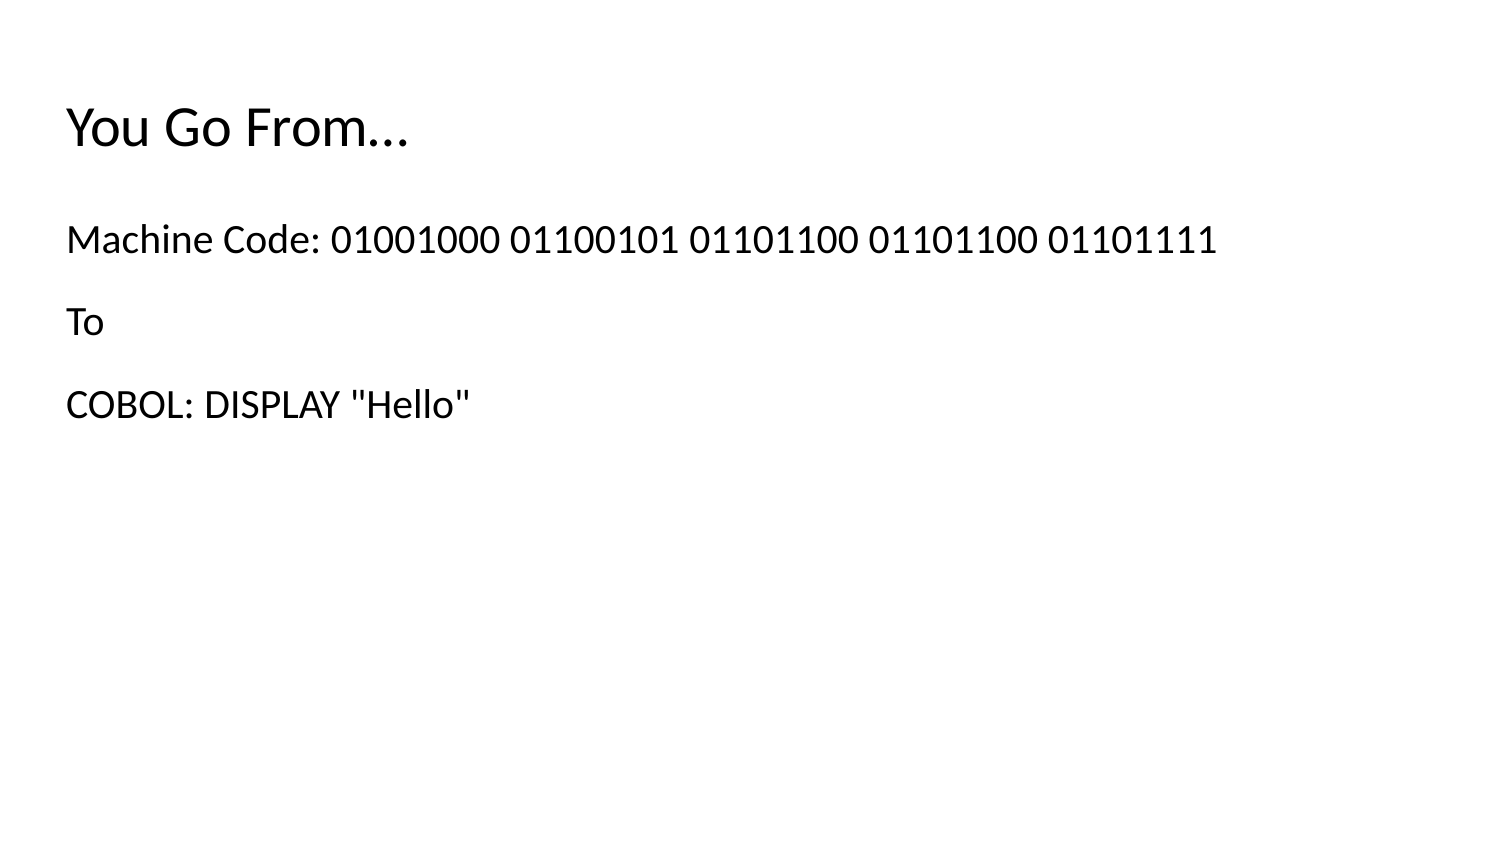

# You Go From…
Machine Code: 01001000 01100101 01101100 01101100 01101111
To
COBOL: DISPLAY "Hello"